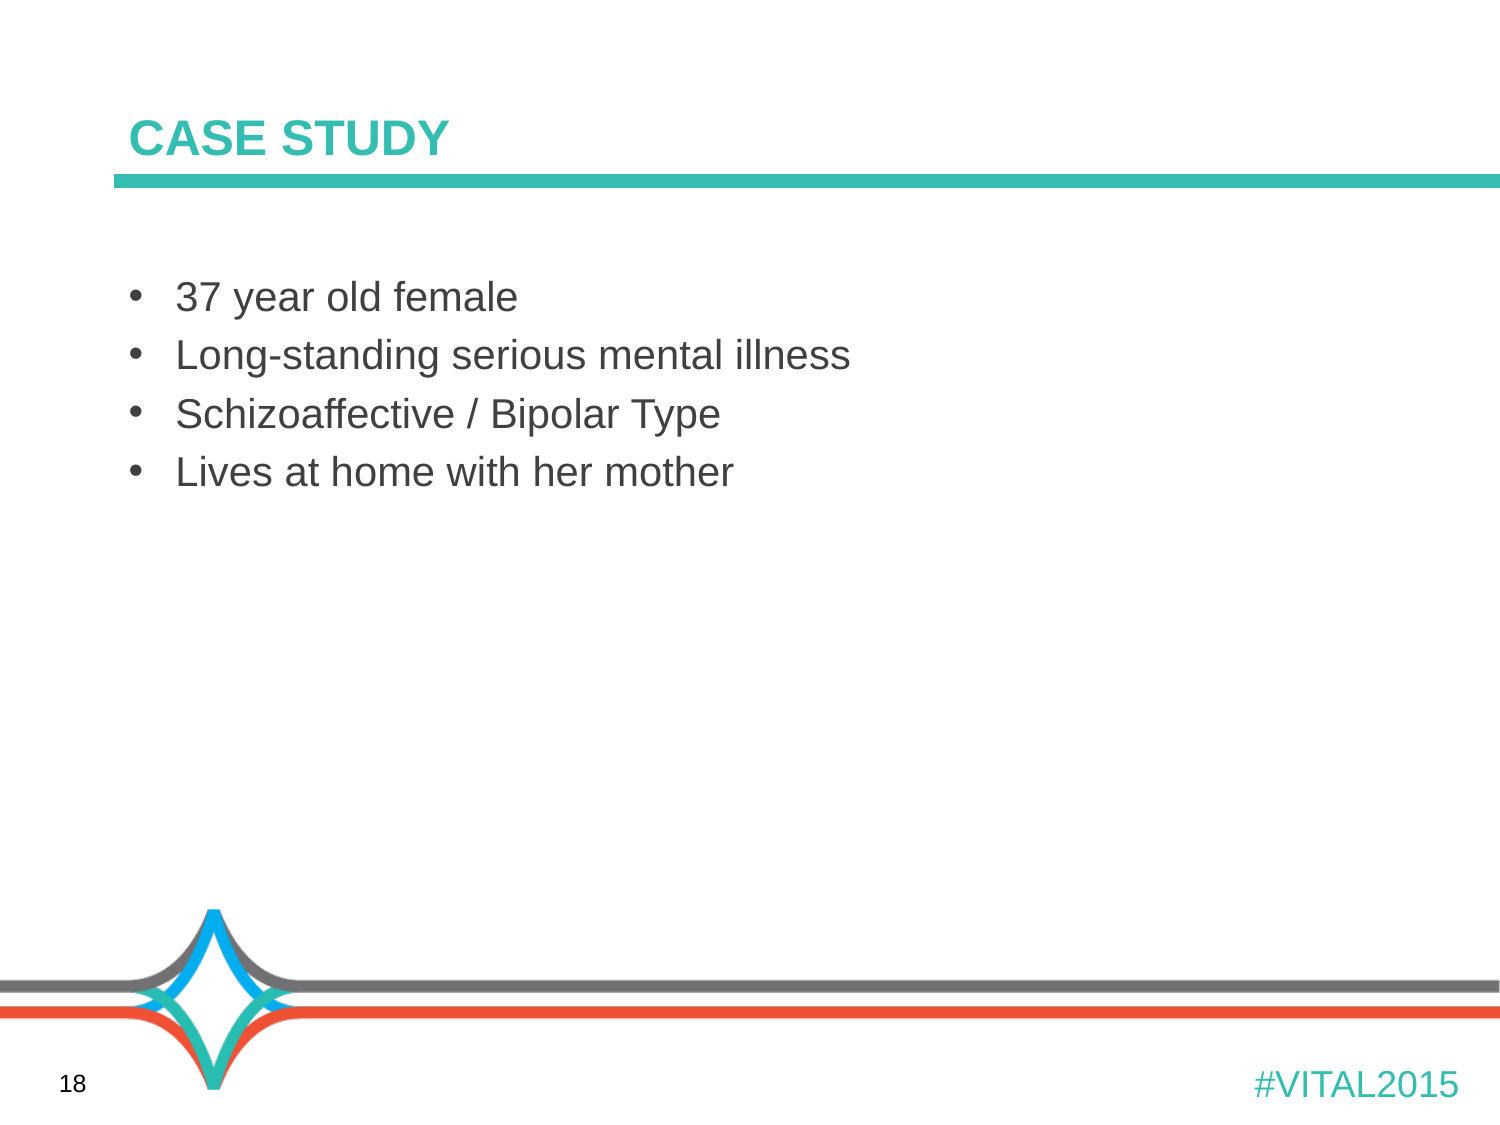

# Case Study
37 year old female
Long-standing serious mental illness
Schizoaffective / Bipolar Type
Lives at home with her mother